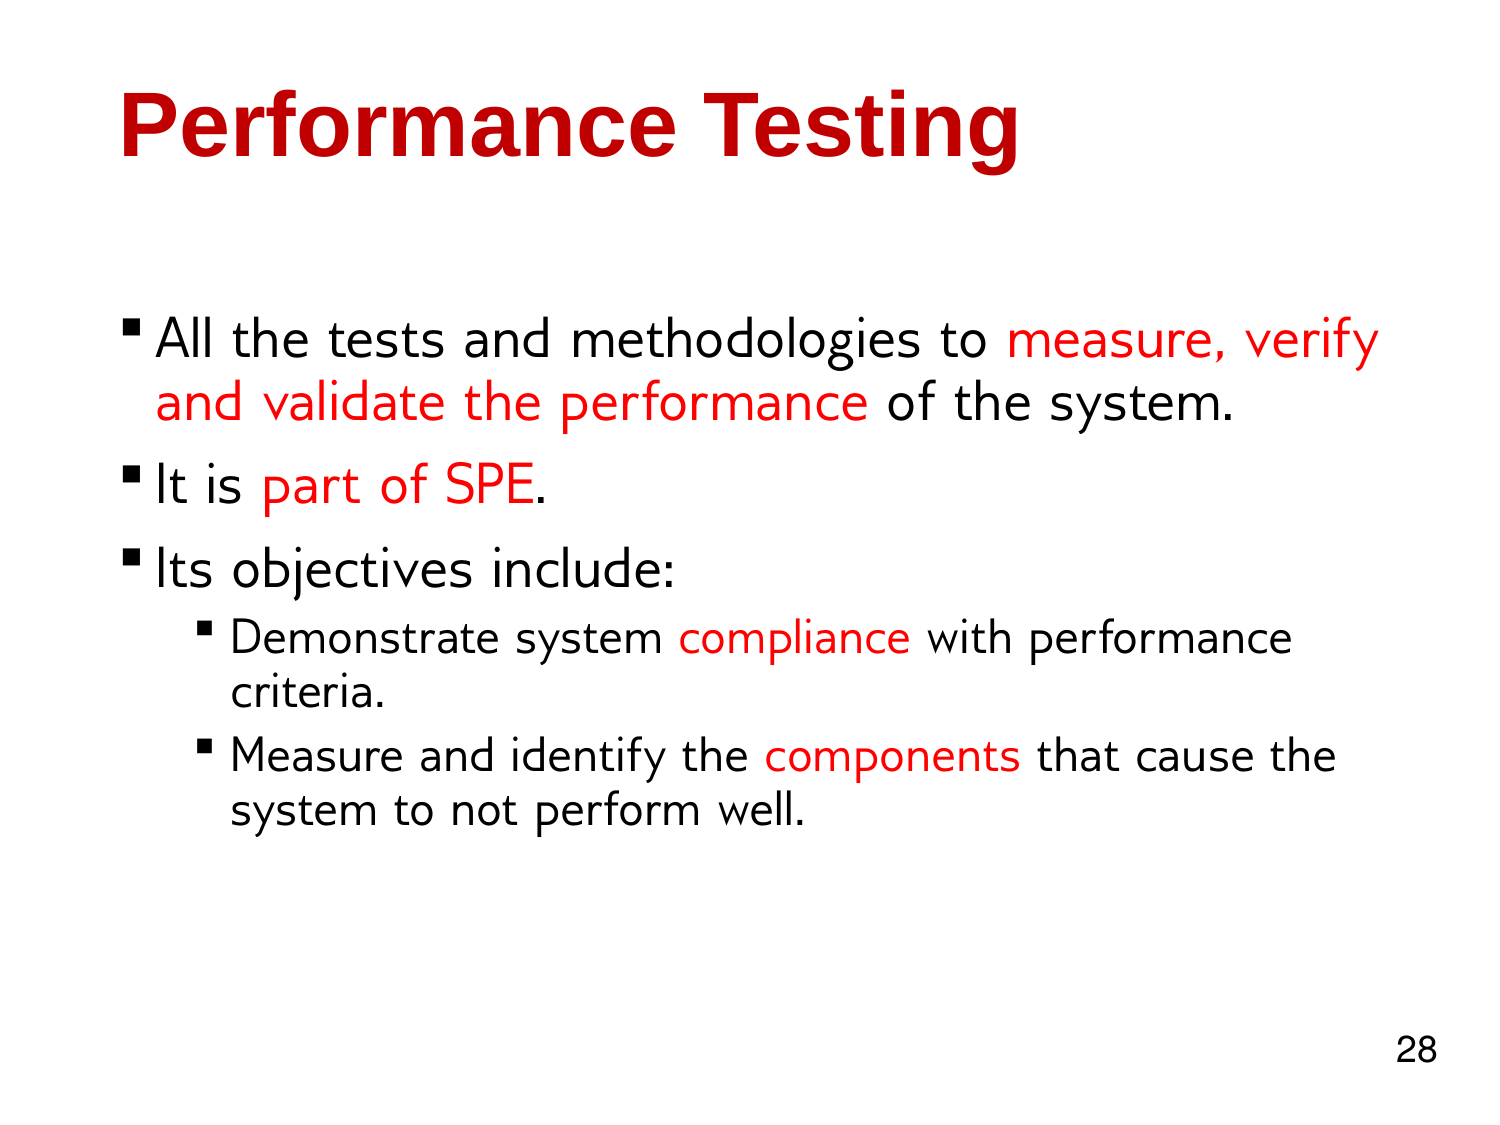

# Performance Testing
All the tests and methodologies to measure, verify and validate the performance of the system.
It is part of SPE.
Its objectives include:
Demonstrate system compliance with performance criteria.
Measure and identify the components that cause the system to not perform well.
28